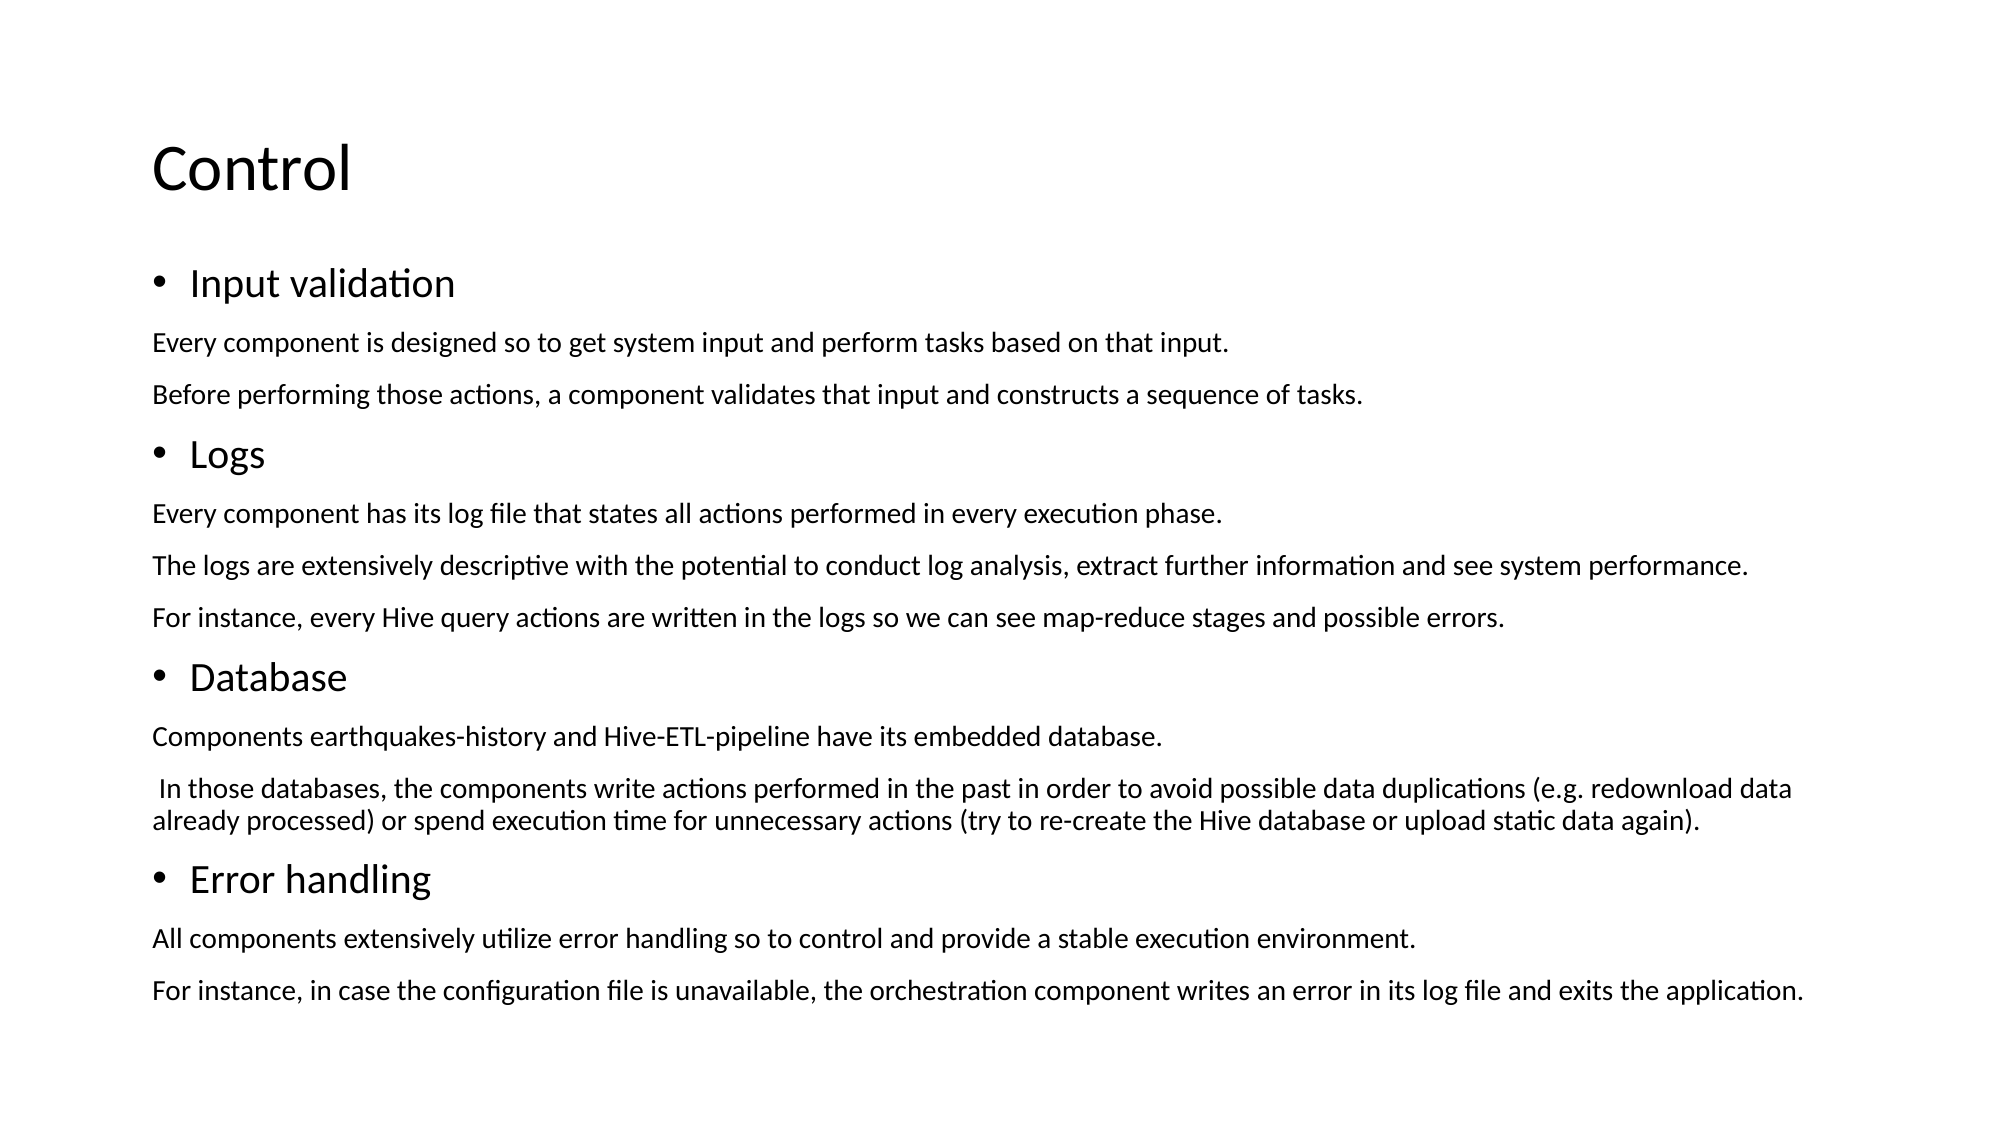

# Control
Input validation
Every component is designed so to get system input and perform tasks based on that input.
Before performing those actions, a component validates that input and constructs a sequence of tasks.
Logs
Every component has its log file that states all actions performed in every execution phase.
The logs are extensively descriptive with the potential to conduct log analysis, extract further information and see system performance.
For instance, every Hive query actions are written in the logs so we can see map-reduce stages and possible errors.
Database
Components earthquakes-history and Hive-ETL-pipeline have its embedded database.
 In those databases, the components write actions performed in the past in order to avoid possible data duplications (e.g. redownload data already processed) or spend execution time for unnecessary actions (try to re-create the Hive database or upload static data again).
Error handling
All components extensively utilize error handling so to control and provide a stable execution environment.
For instance, in case the configuration file is unavailable, the orchestration component writes an error in its log file and exits the application.